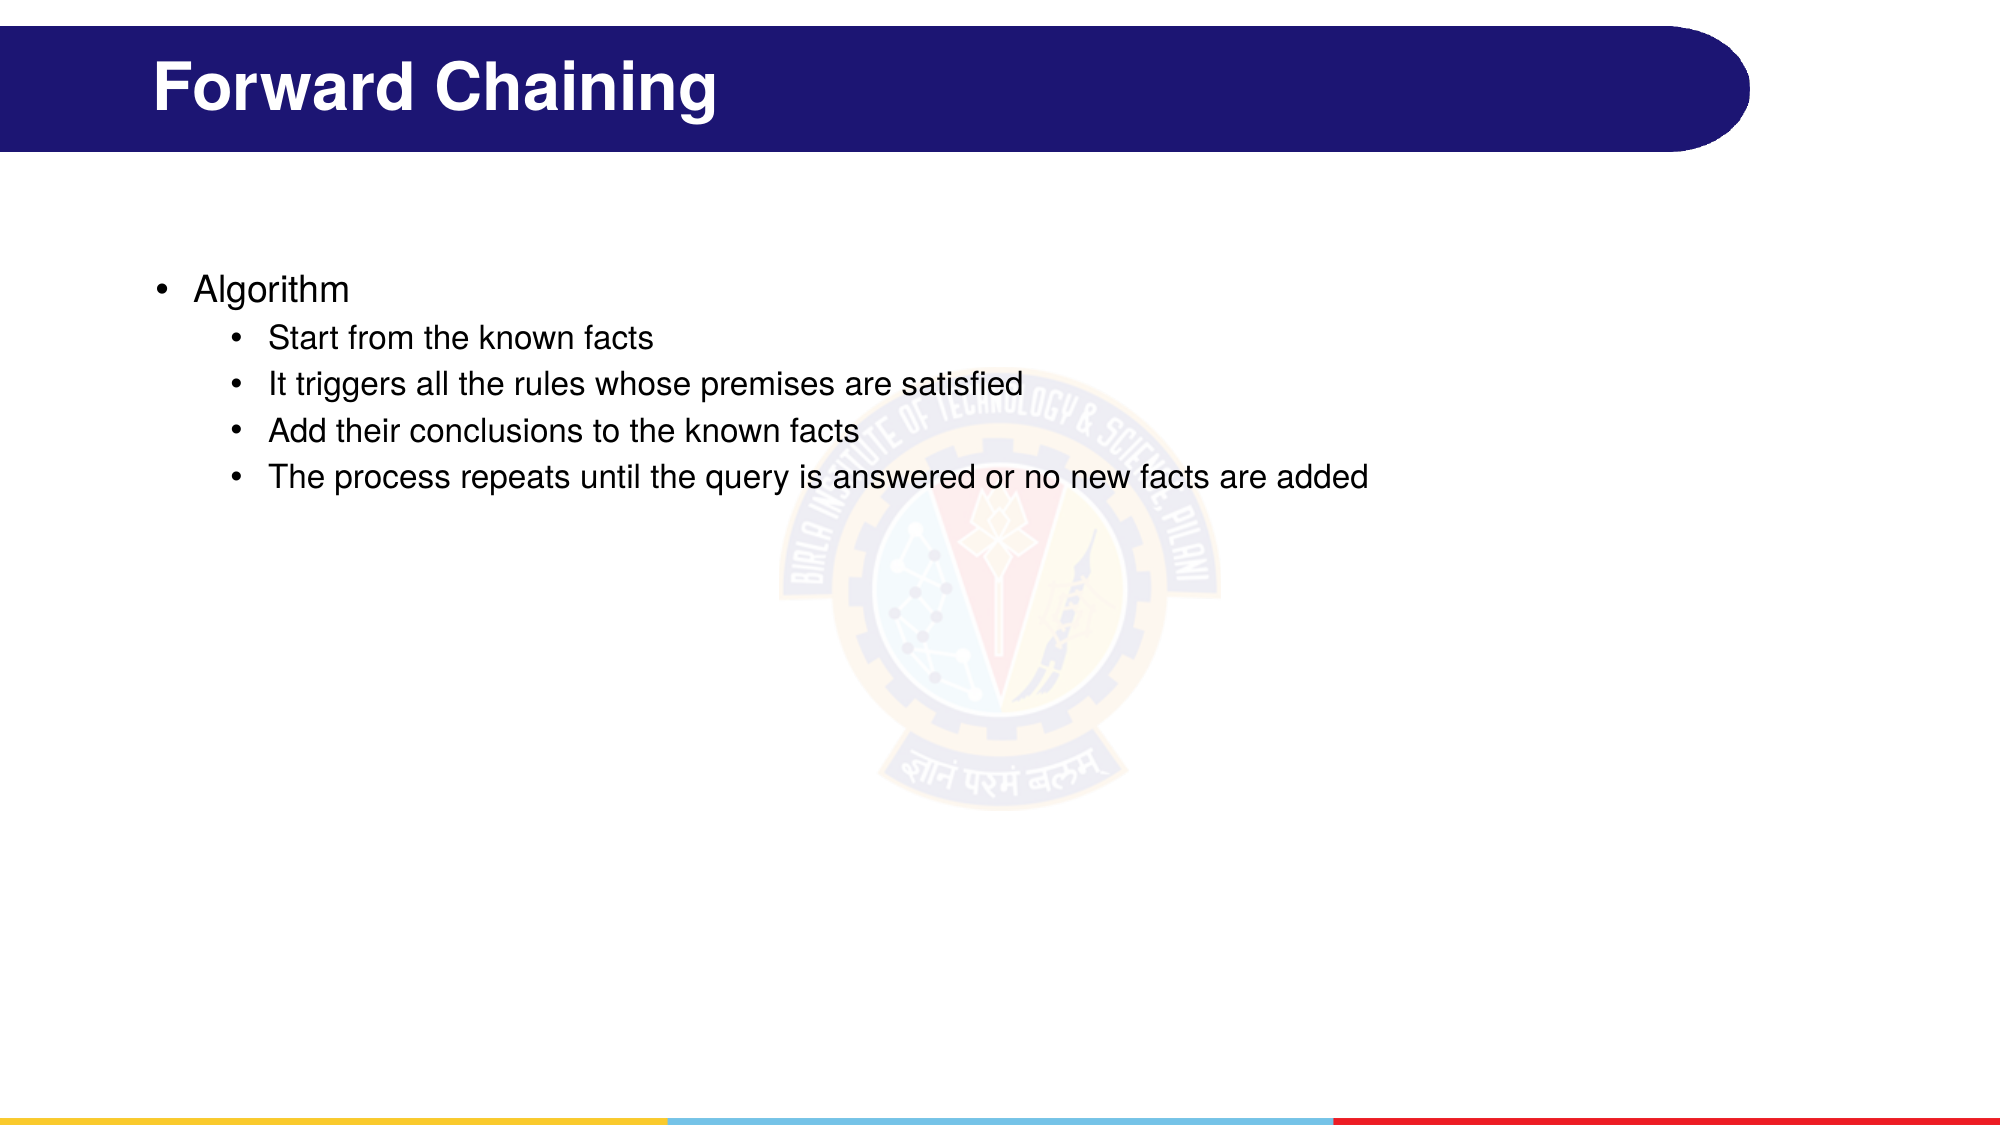

# Forward Chaining

Algorithm
Start from the known facts
It triggers all the rules whose premises are satisfied
Add their conclusions to the known facts
The process repeats until the query is answered or no new facts are added